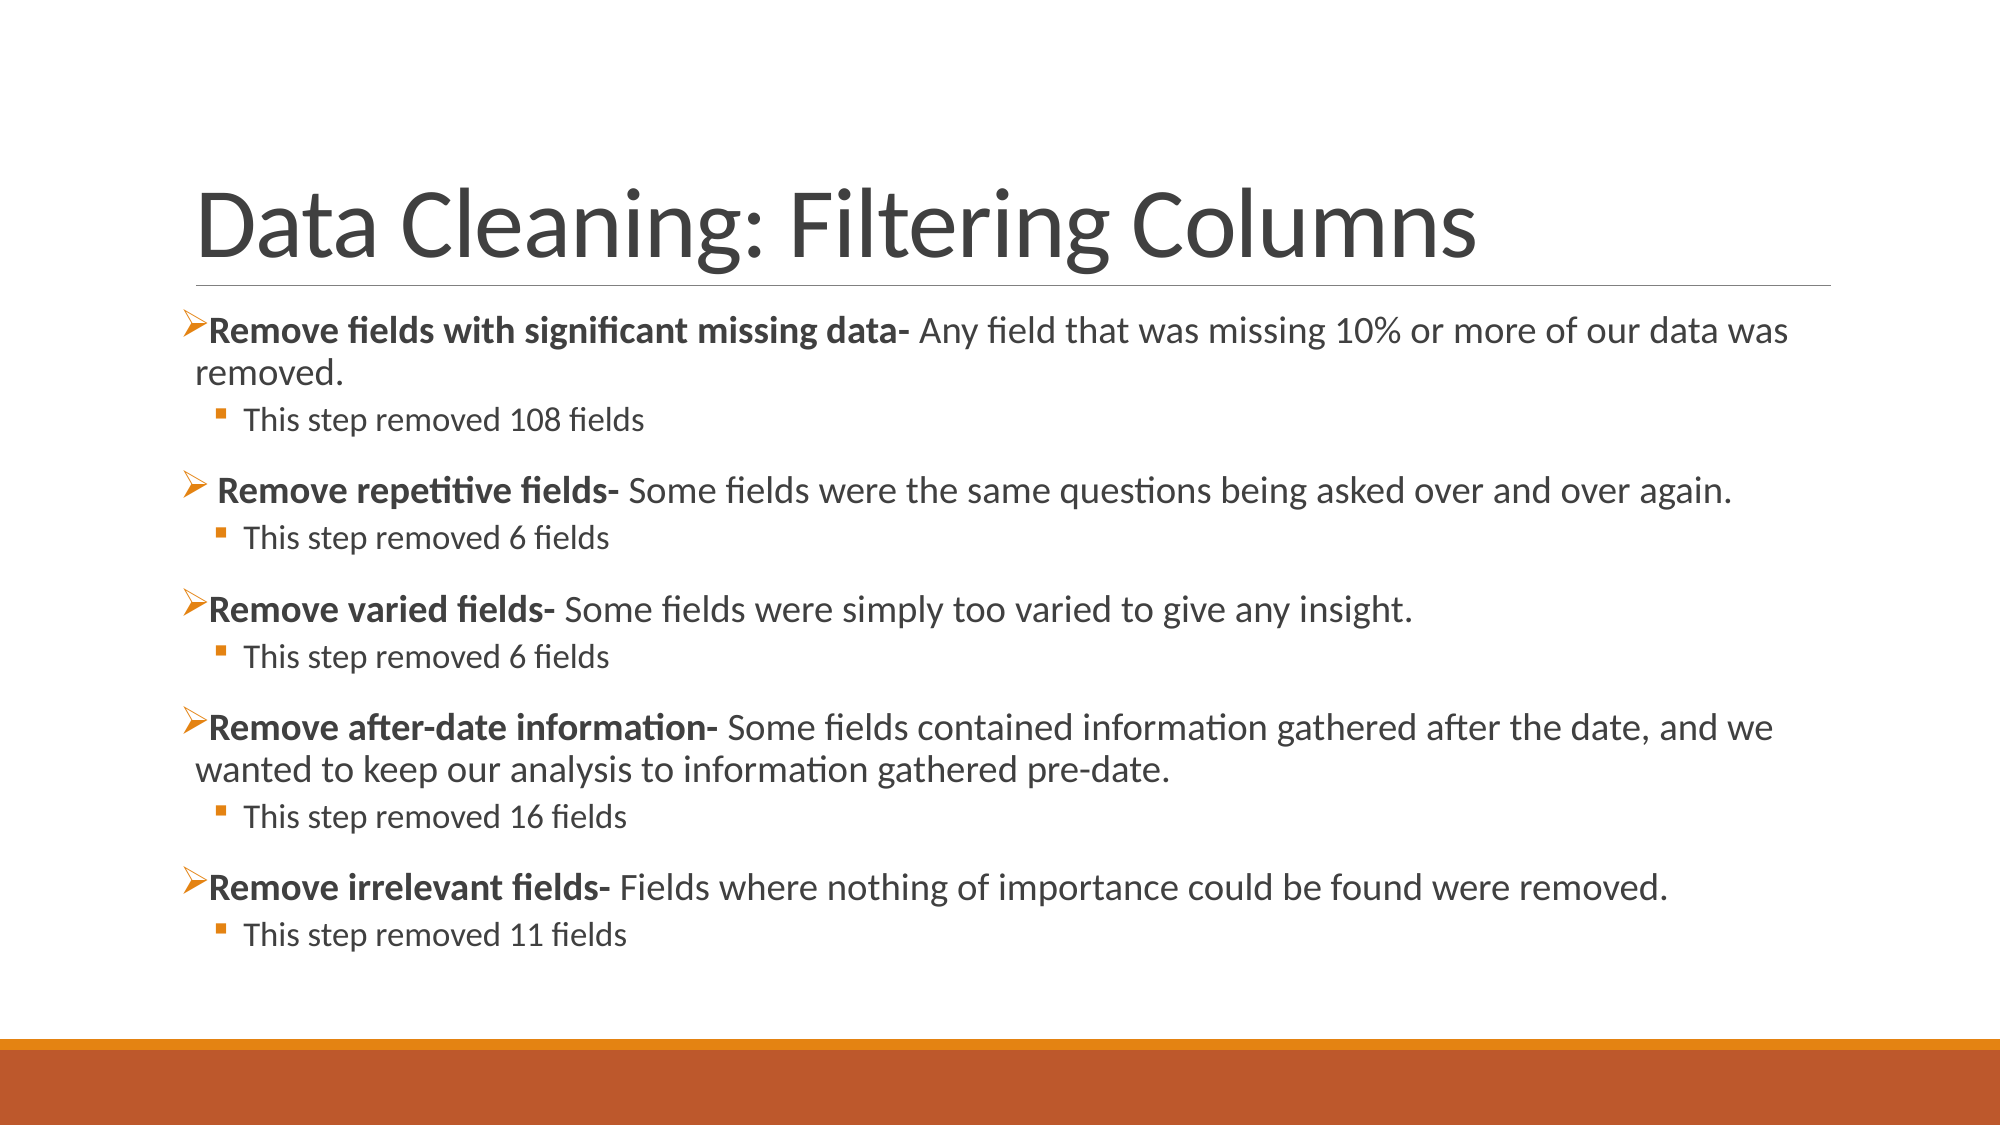

# Data Cleaning: Filtering Columns
Remove fields with significant missing data- Any field that was missing 10% or more of our data was removed.
This step removed 108 fields
 Remove repetitive fields- Some fields were the same questions being asked over and over again.
This step removed 6 fields
Remove varied fields- Some fields were simply too varied to give any insight.
This step removed 6 fields
Remove after-date information- Some fields contained information gathered after the date, and we wanted to keep our analysis to information gathered pre-date.
This step removed 16 fields
Remove irrelevant fields- Fields where nothing of importance could be found were removed.
This step removed 11 fields